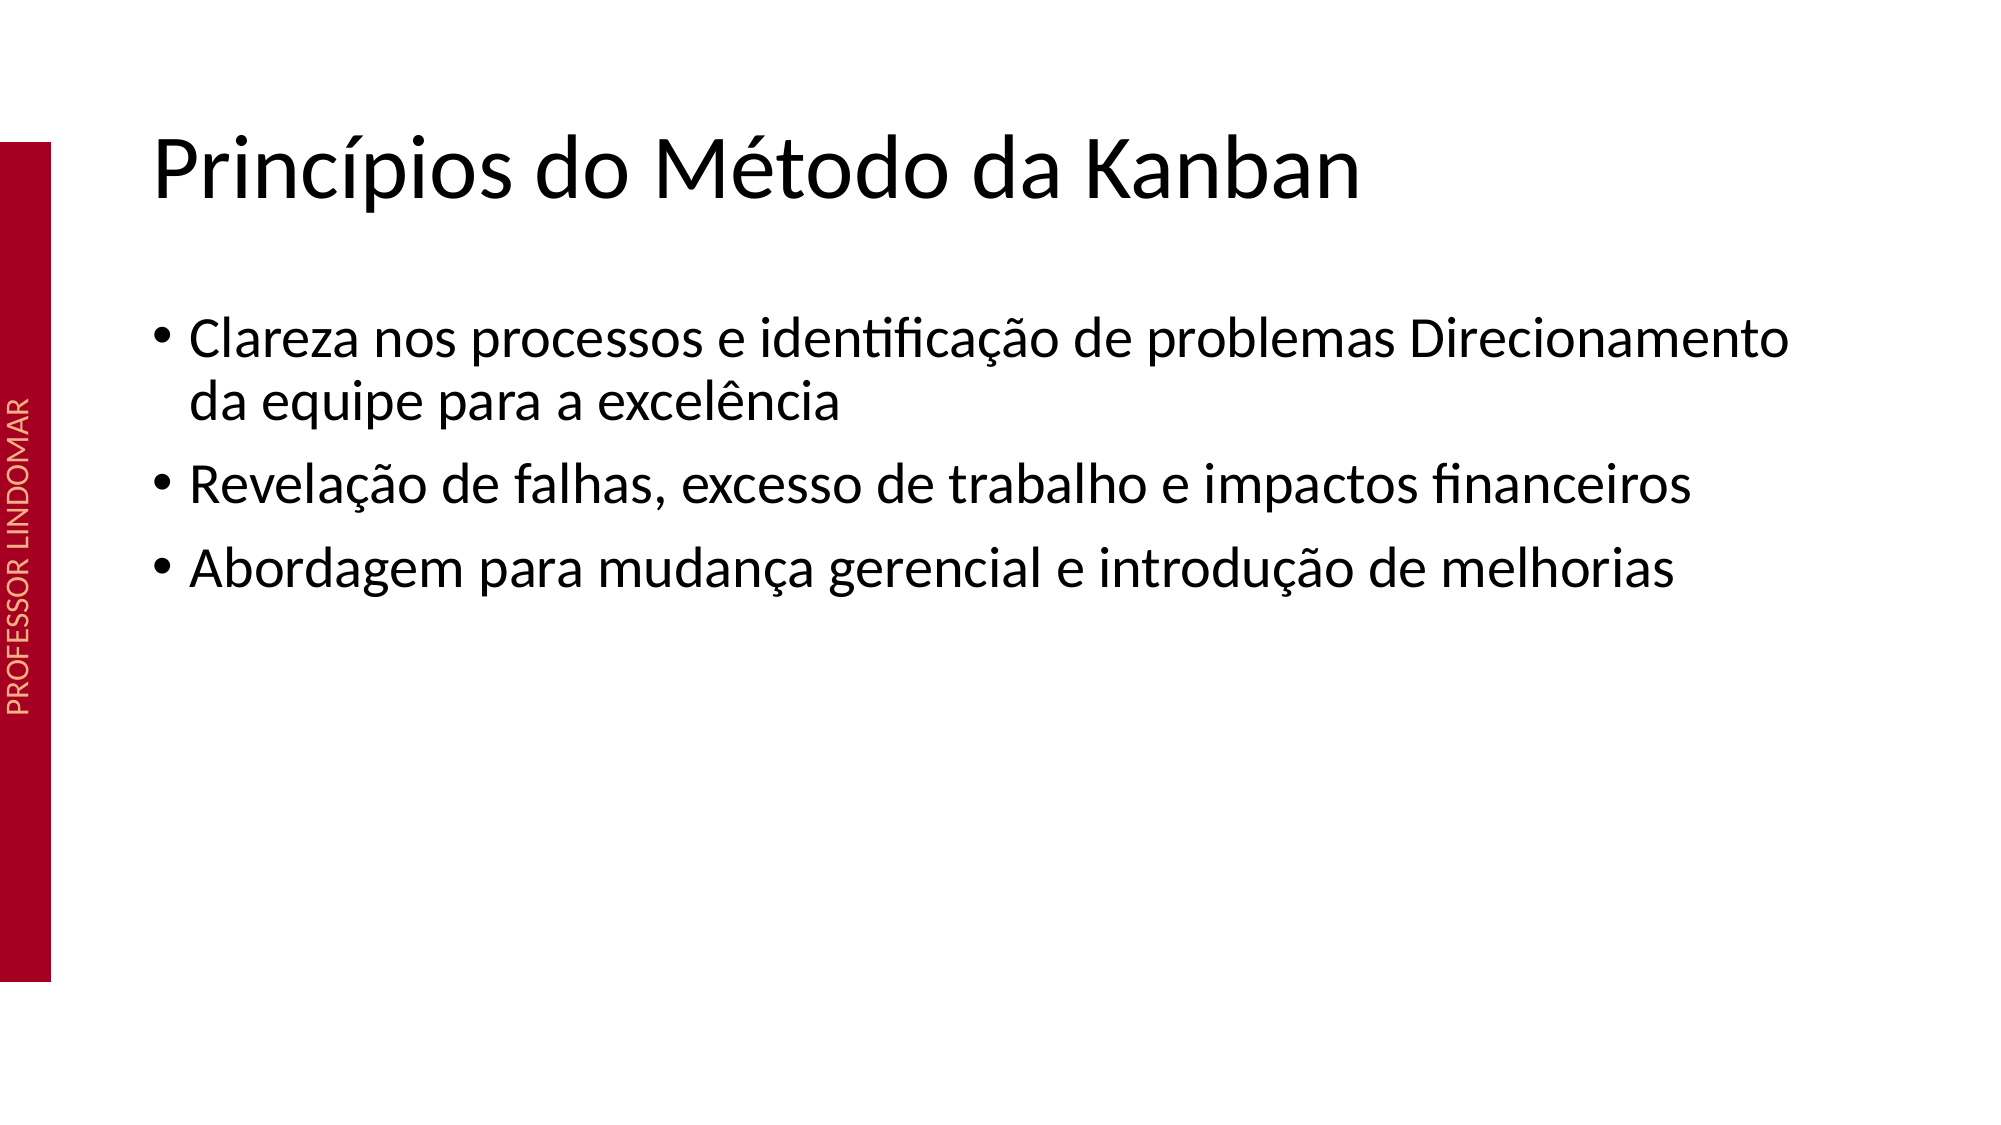

# Princípios do Método da Kanban
Clareza nos processos e identificação de problemas Direcionamento da equipe para a excelência
Revelação de falhas, excesso de trabalho e impactos financeiros
Abordagem para mudança gerencial e introdução de melhorias